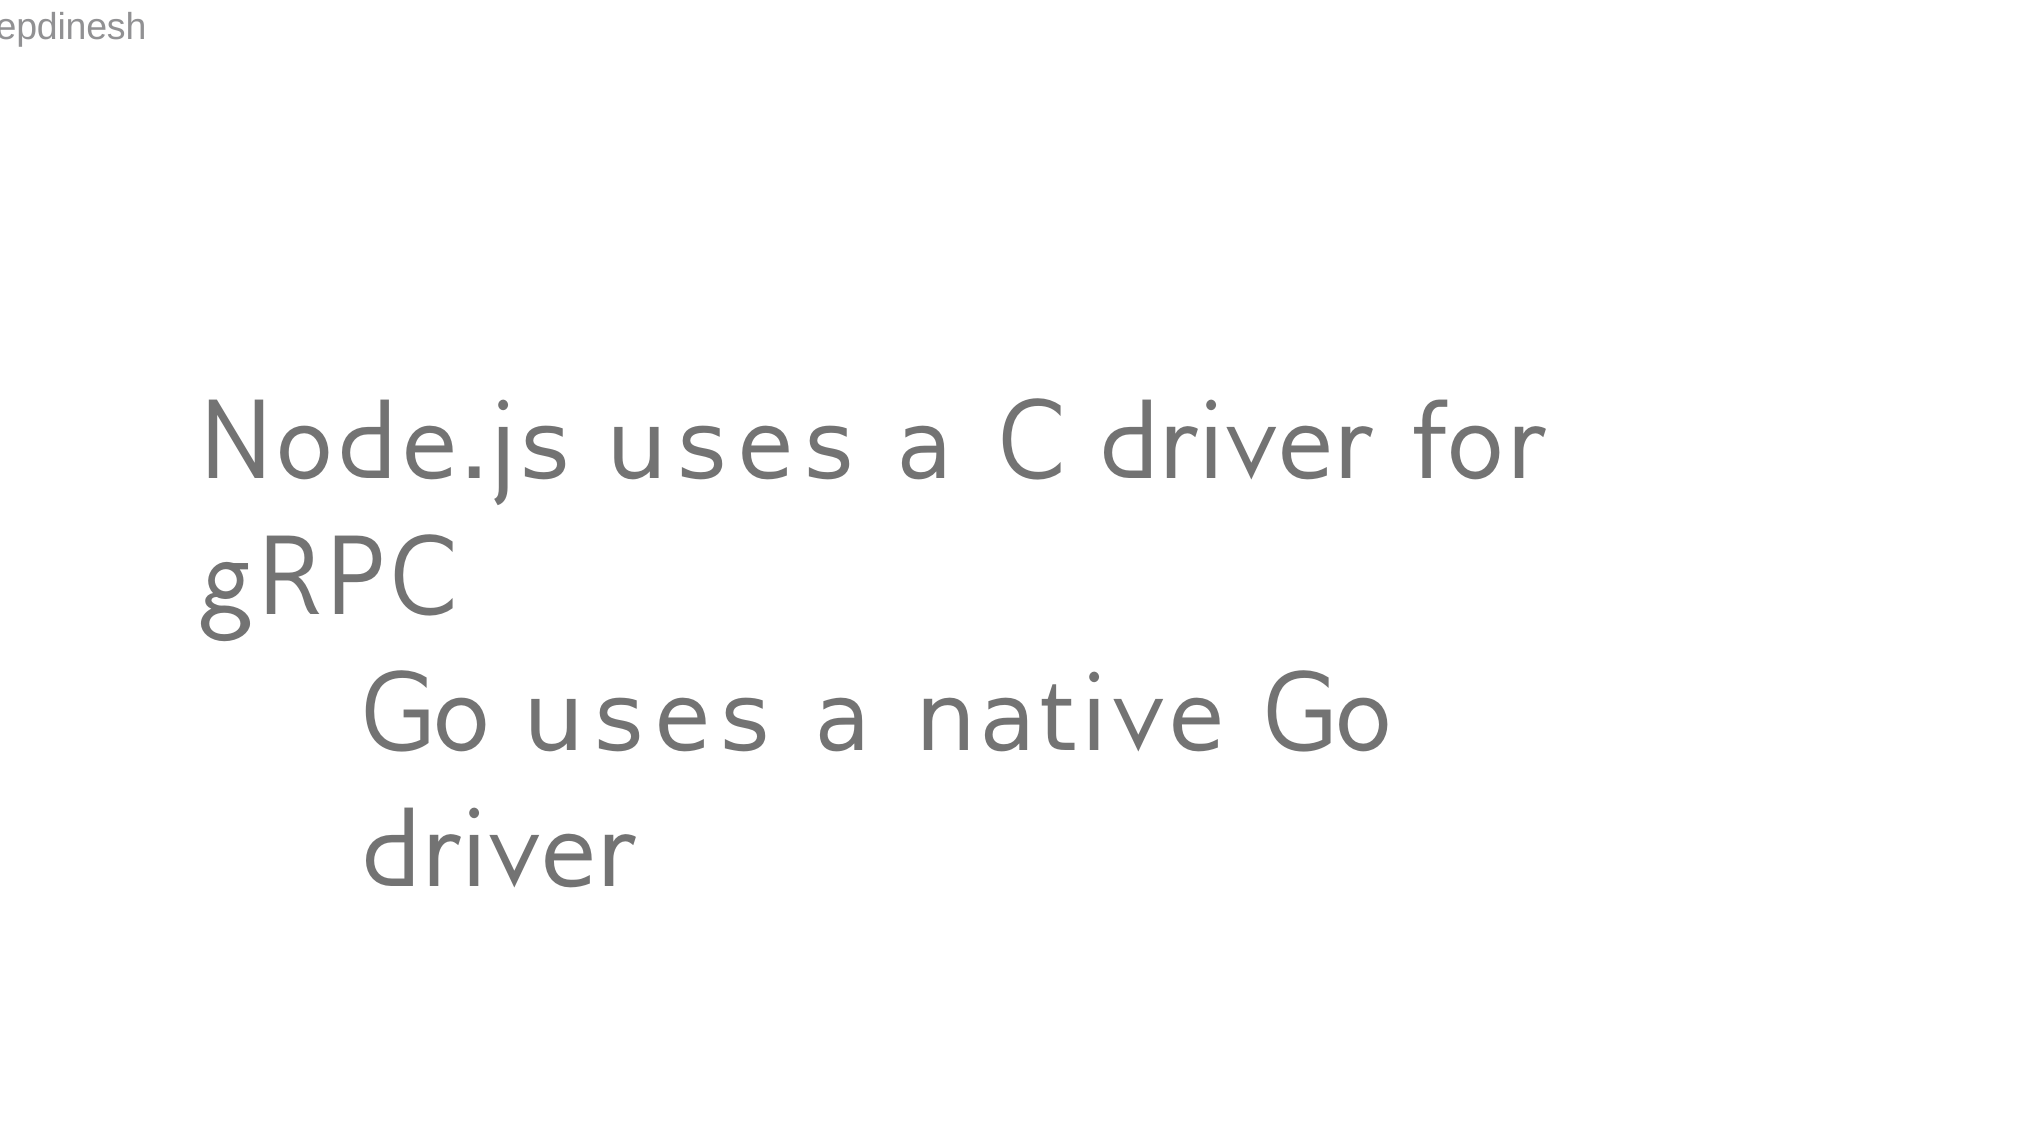

@sandeepdinesh
Node.js uses a C driver for gRPC
Go uses a native Go driver